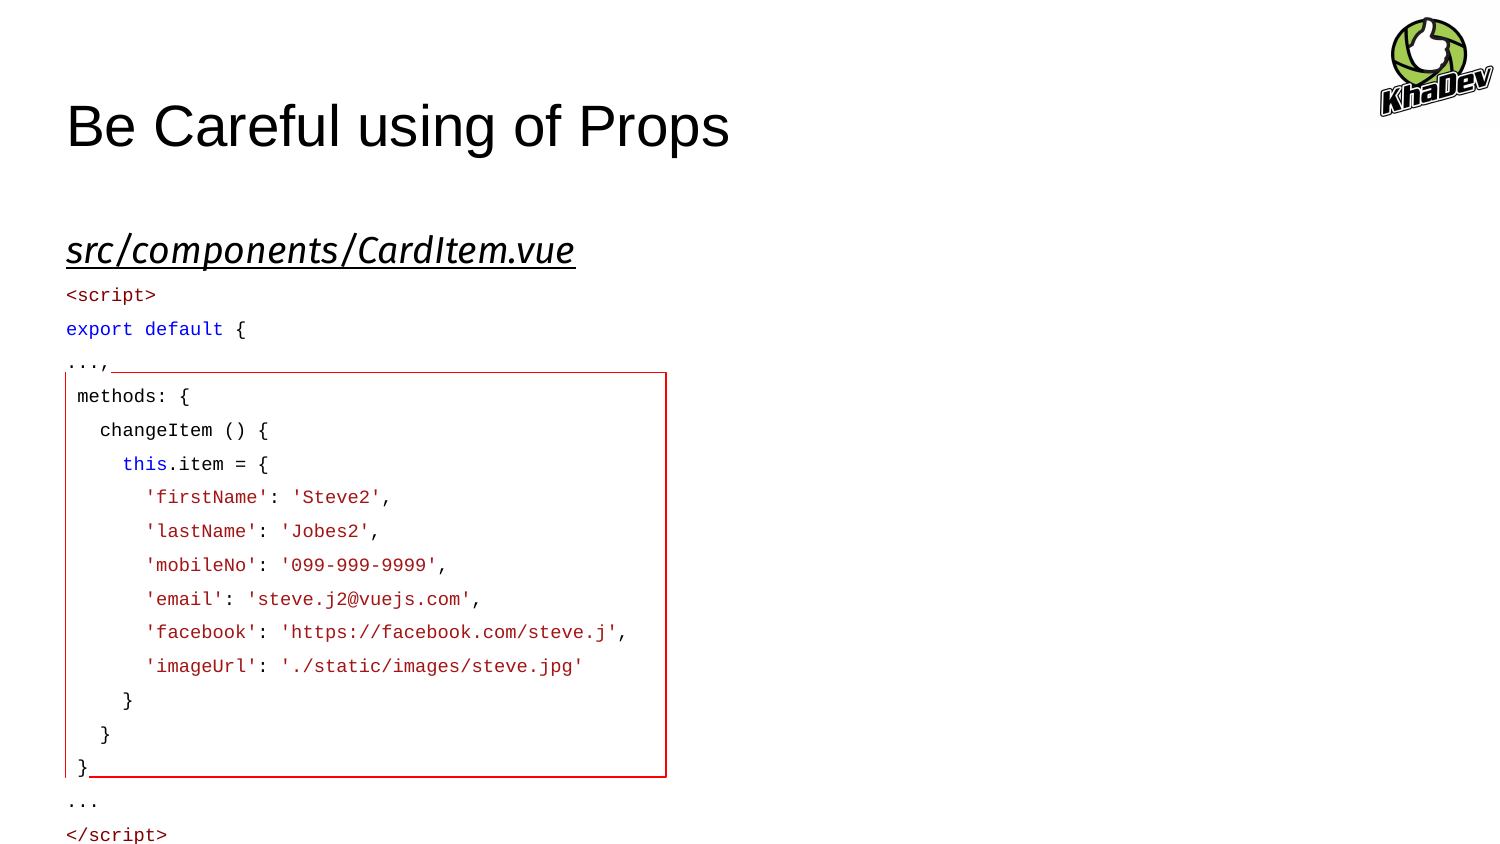

# Be Careful using of Props
src/components/CardItem.vue
<script>
export default {
...,
 methods: {
   changeItem () {
     this.item = {
       'firstName': 'Steve2',
       'lastName': 'Jobes2',
       'mobileNo': '099-999-9999',
       'email': 'steve.j2@vuejs.com',
       'facebook': 'https://facebook.com/steve.j',
       'imageUrl': './static/images/steve.jpg'
     }
   }
 }
...
</script>